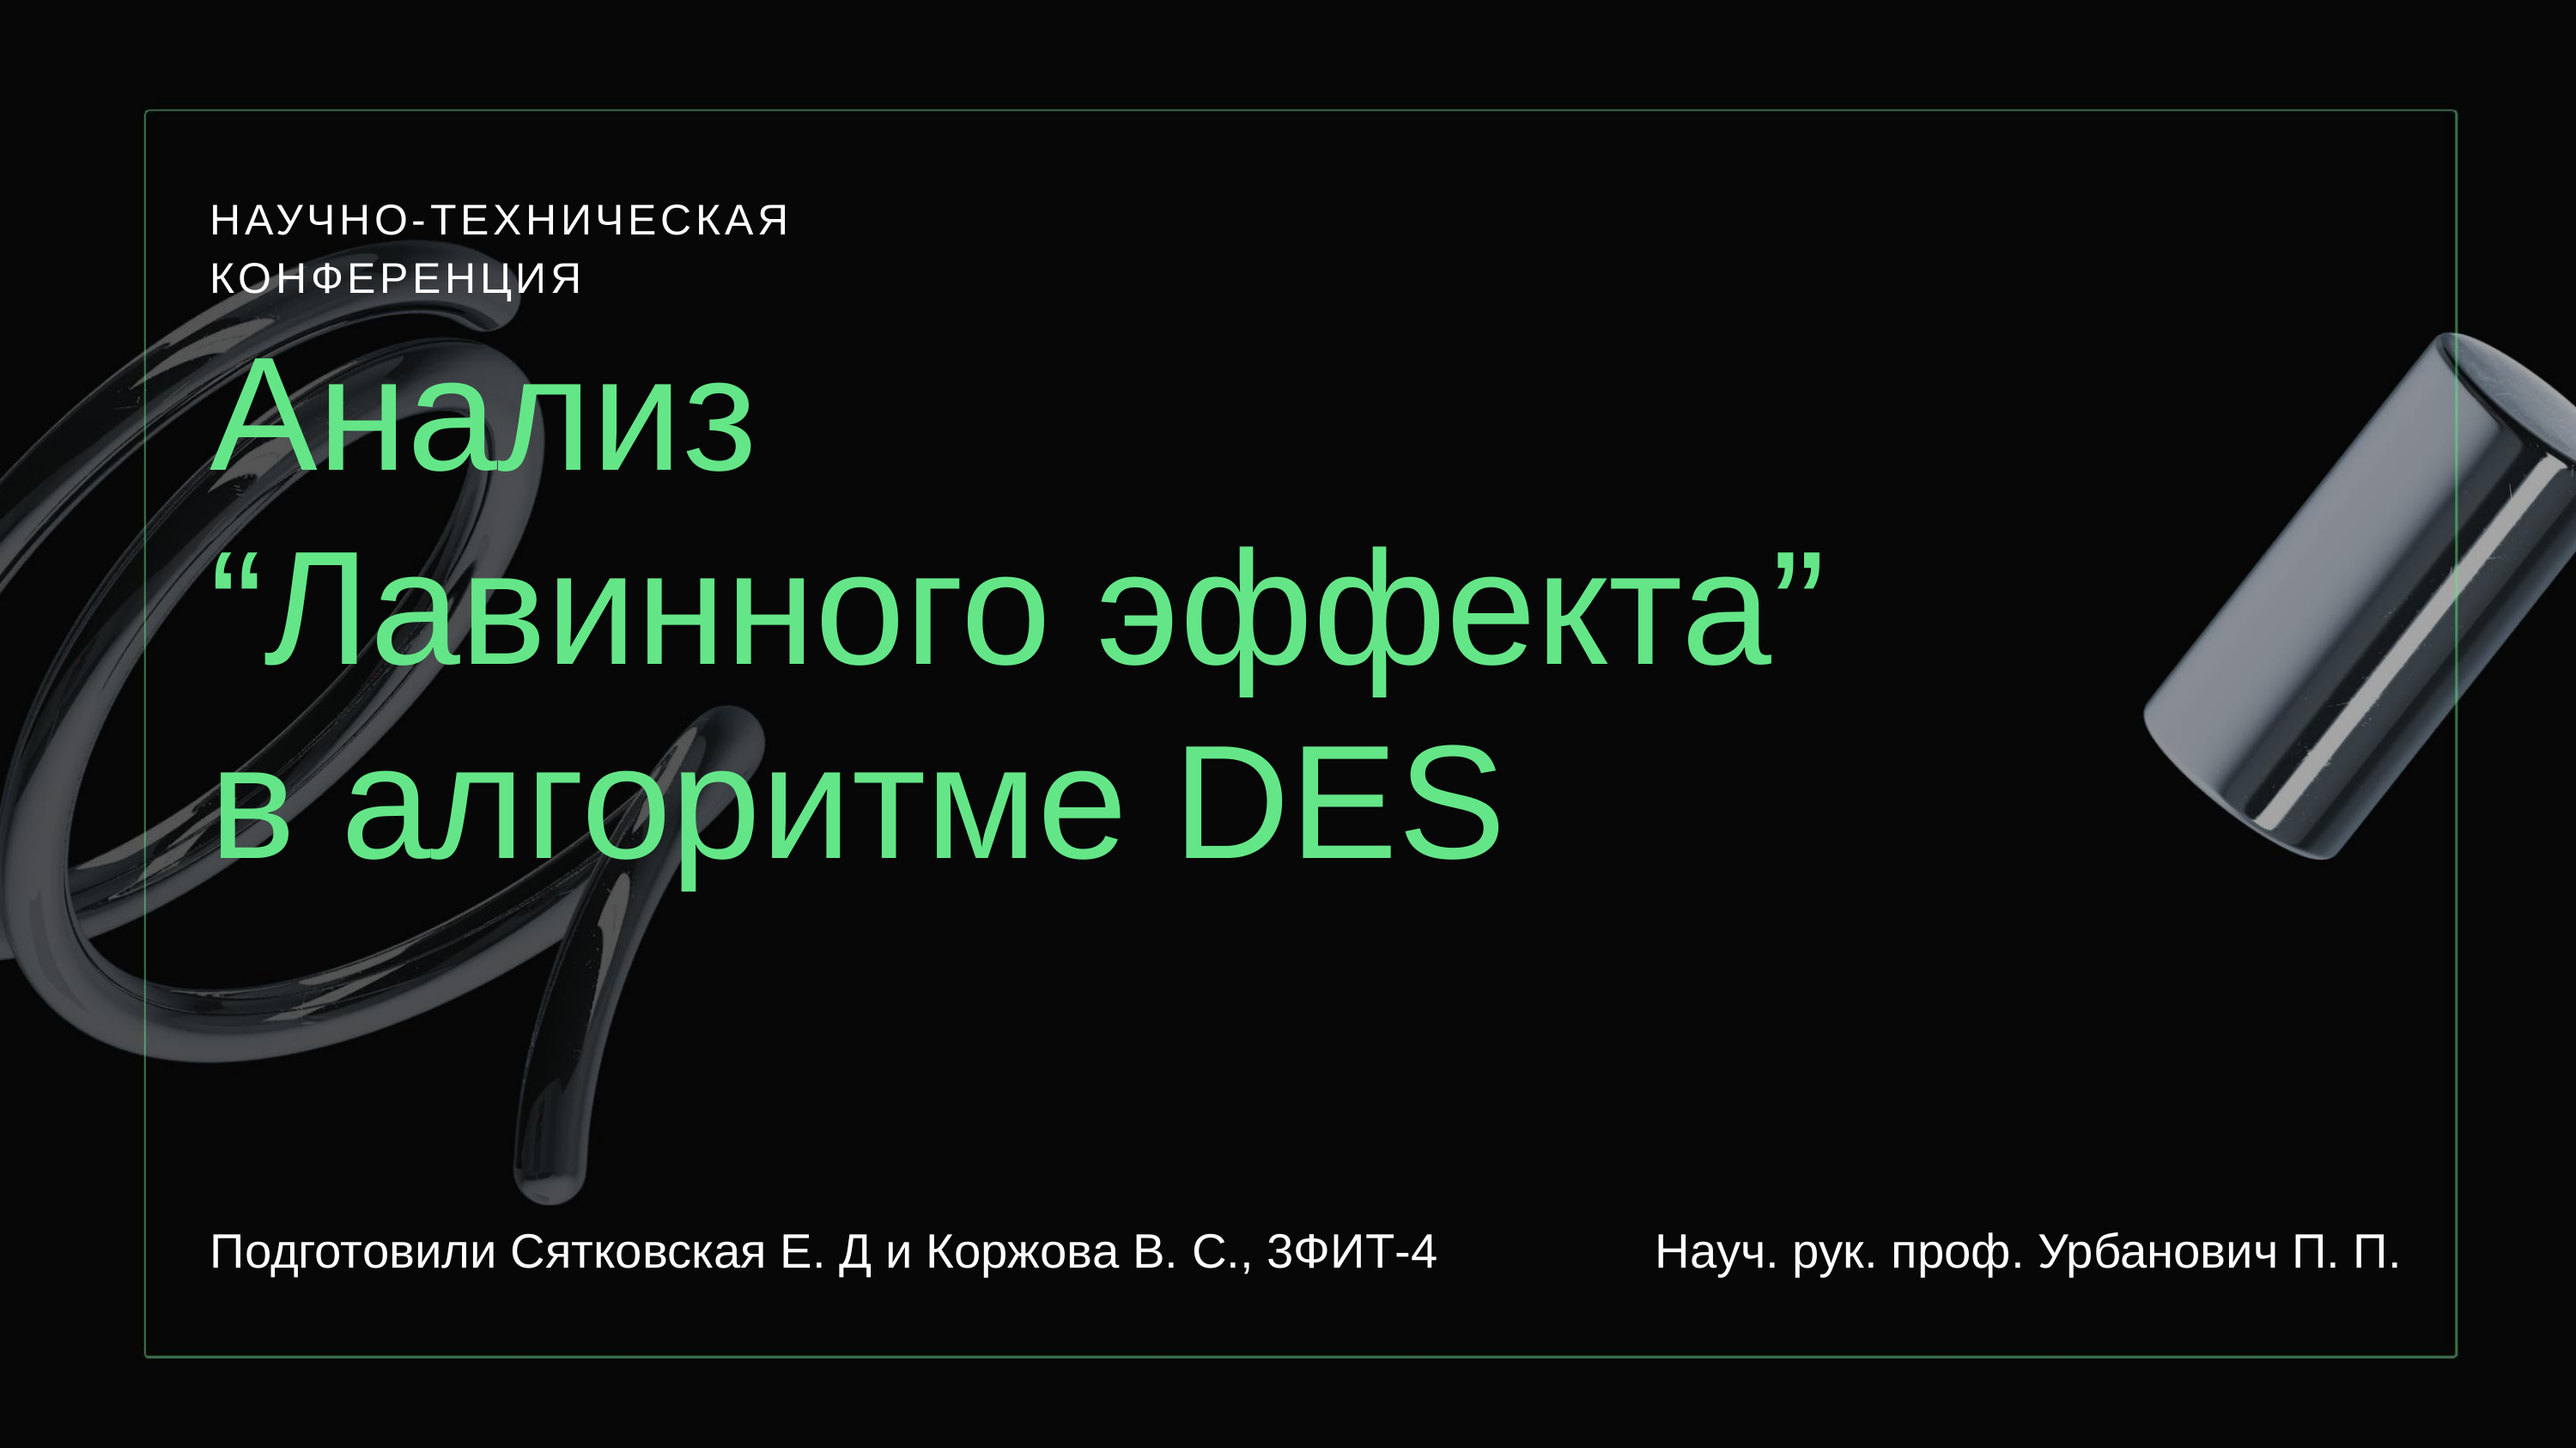

НАУЧНО-ТЕХНИЧЕСКАЯ КОНФЕРЕНЦИЯ
Анализ
“Лавинного эффекта”
в алгоритме DES
Подготовили Сятковская Е. Д и Коржова В. С., 3ФИТ-4
Науч. рук. проф. Урбанович П. П.